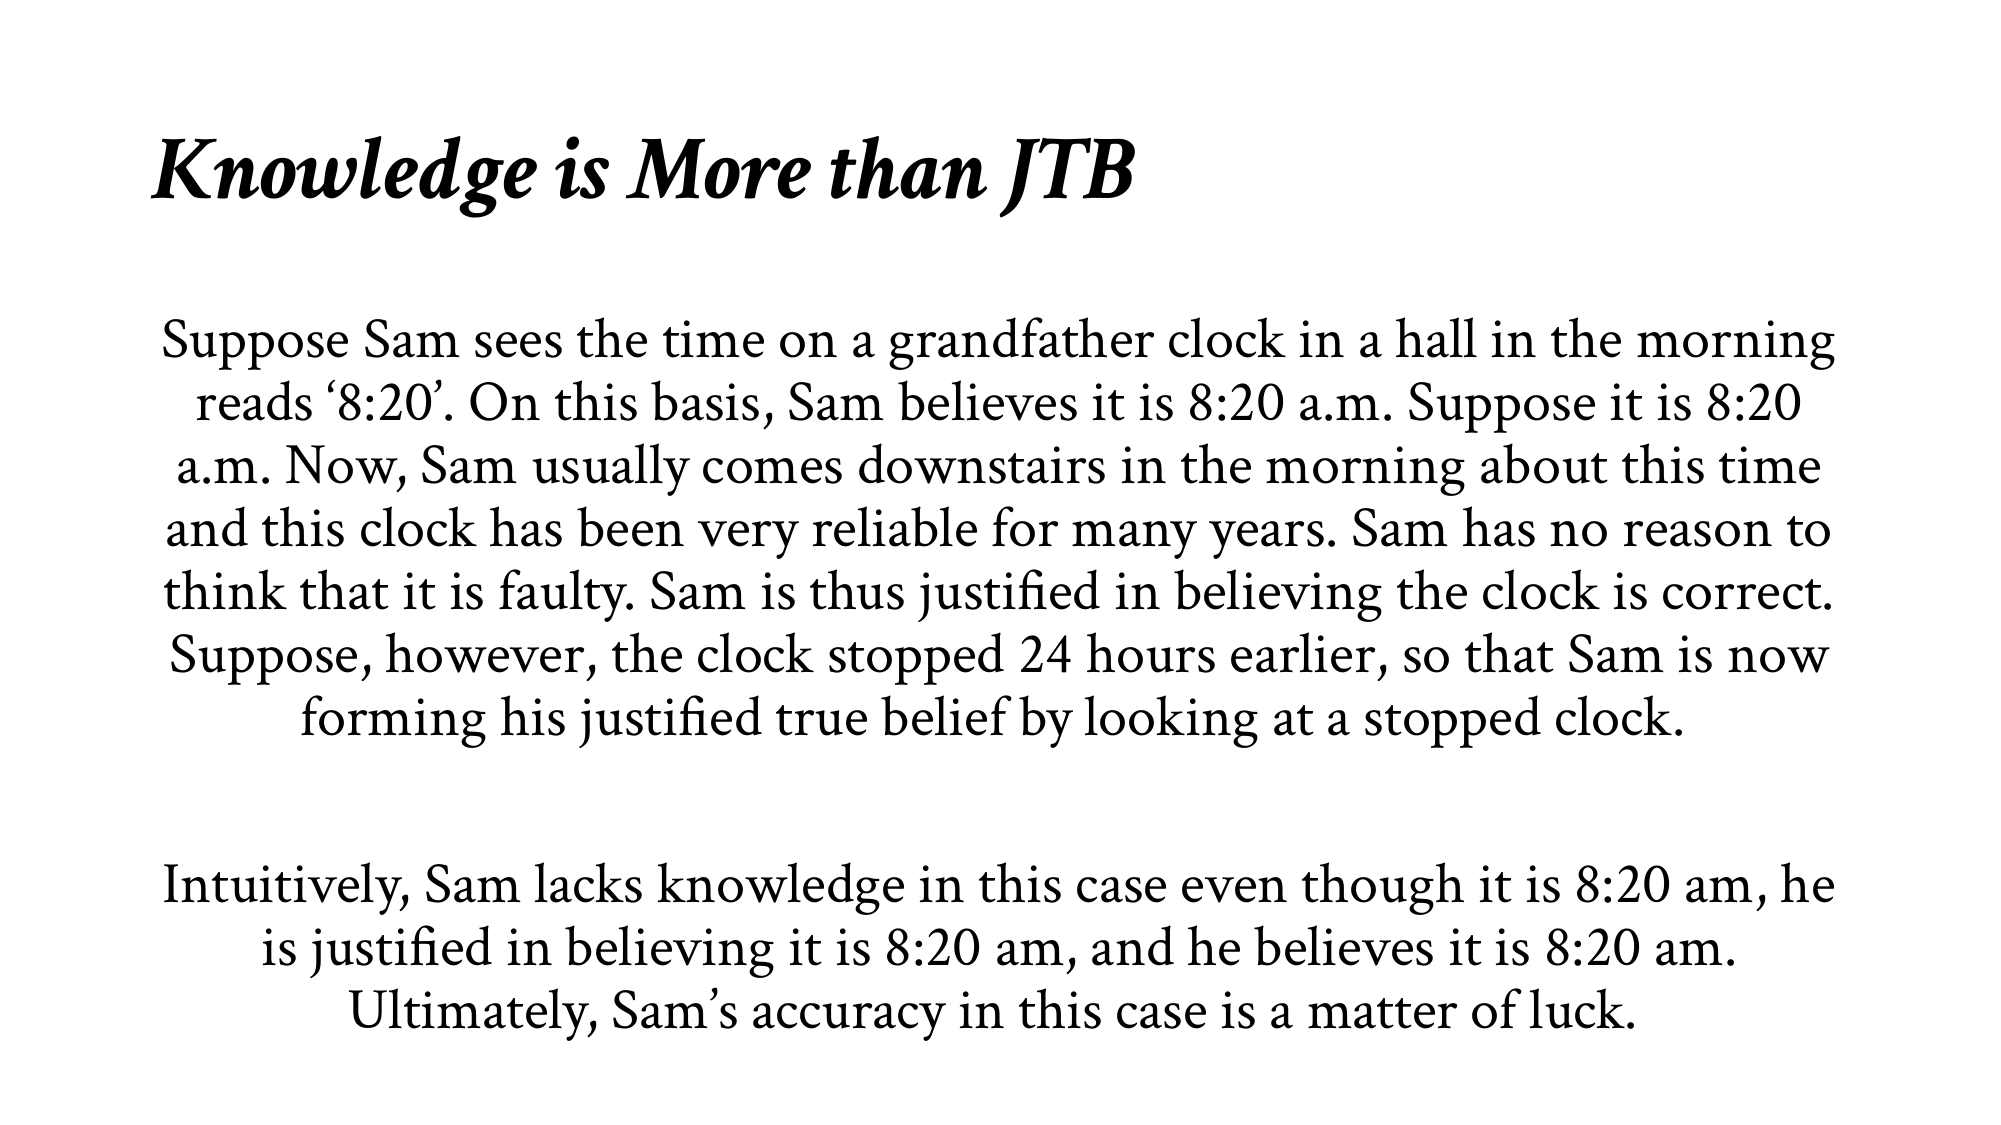

# Knowledge is More than JTB
Suppose Sam sees the time on a grandfather clock in a hall in the morning reads ‘8:20’. On this basis, Sam believes it is 8:20 a.m. Suppose it is 8:20 a.m. Now, Sam usually comes downstairs in the morning about this time and this clock has been very reliable for many years. Sam has no reason to think that it is faulty. Sam is thus justified in believing the clock is correct. Suppose, however, the clock stopped 24 hours earlier, so that Sam is now forming his justified true belief by looking at a stopped clock.

Intuitively, Sam lacks knowledge in this case even though it is 8:20 am, he is justified in believing it is 8:20 am, and he believes it is 8:20 am. Ultimately, Sam’s accuracy in this case is a matter of luck.